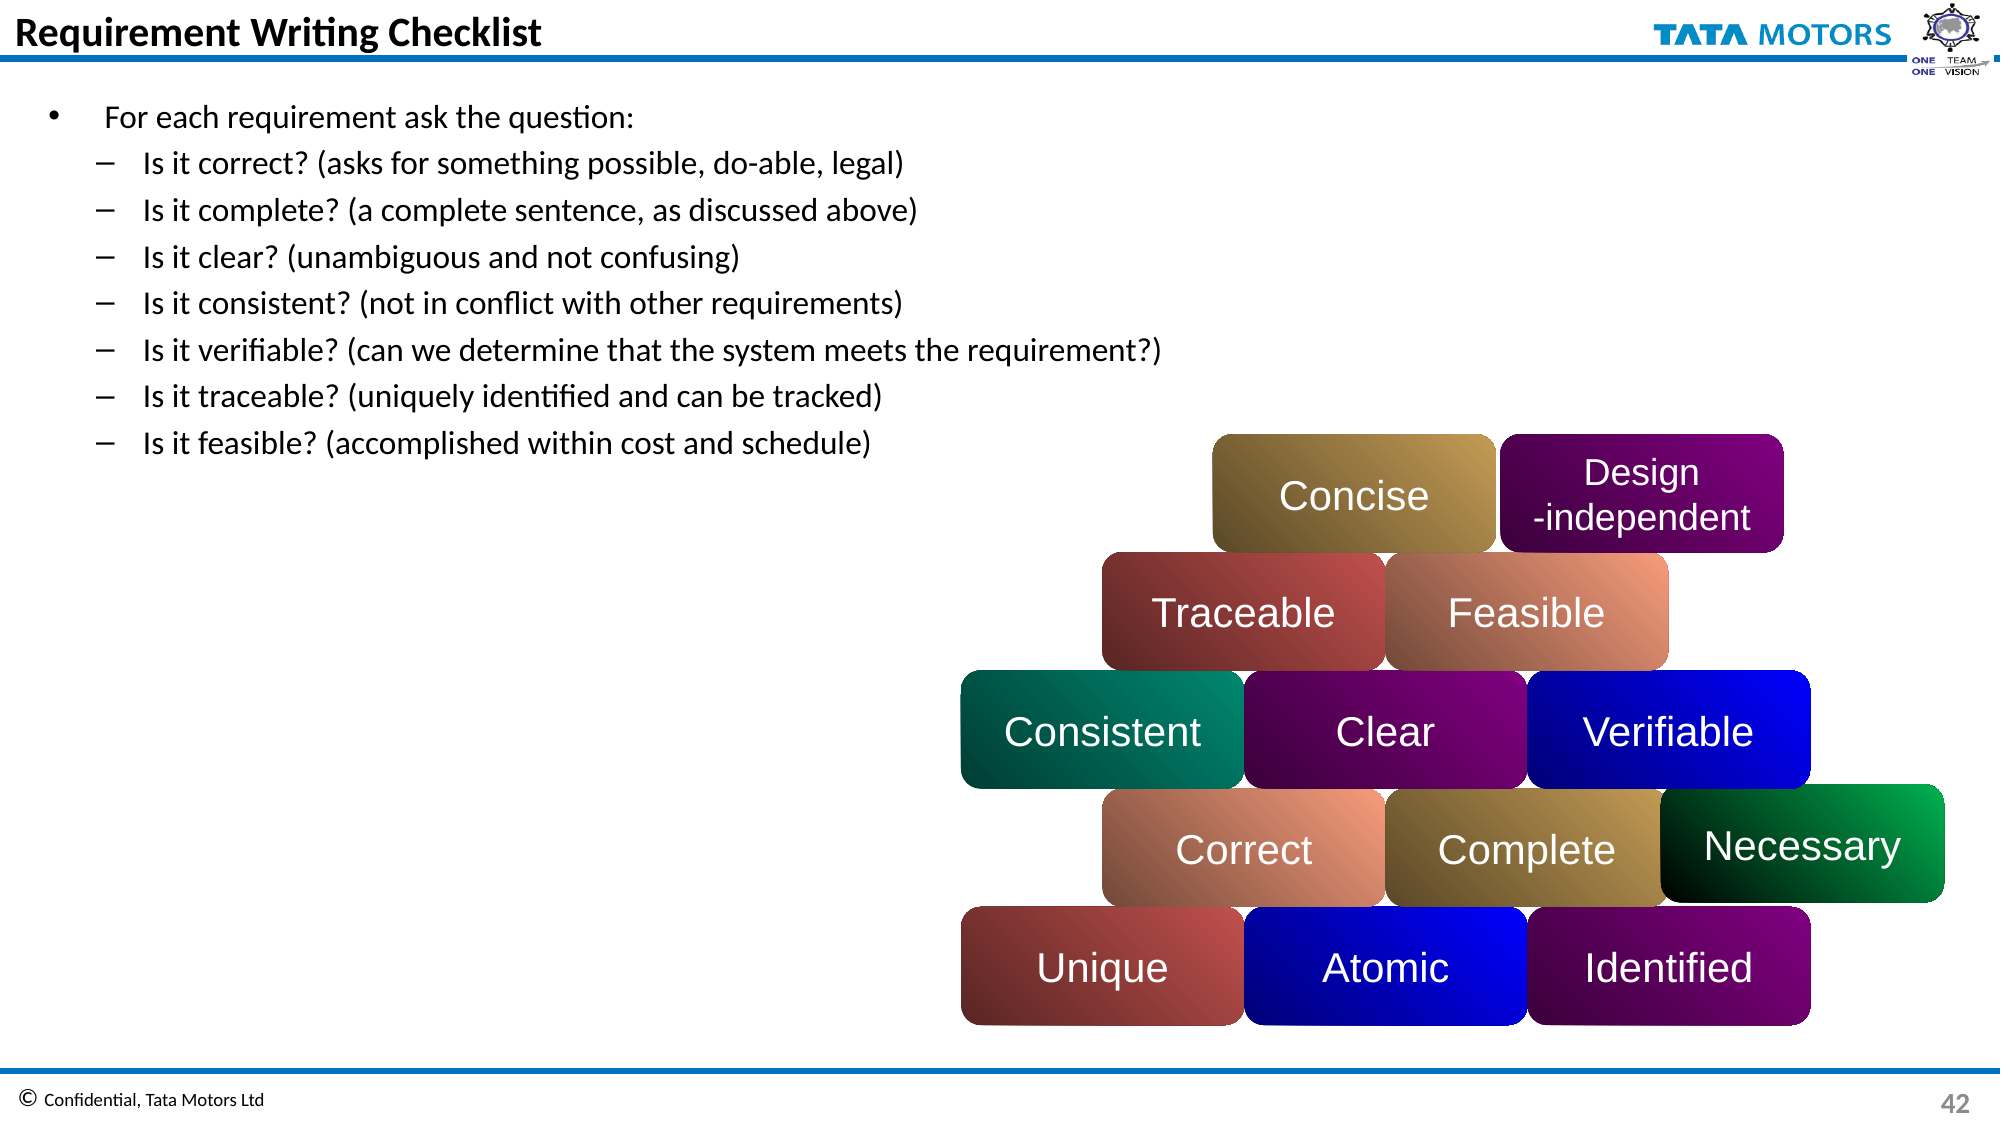

# Requirement Writing Checklist
For each requirement ask the question:
Is it correct? (asks for something possible, do-able, legal)
Is it complete? (a complete sentence, as discussed above)
Is it clear? (unambiguous and not confusing)
Is it consistent? (not in conflict with other requirements)
Is it verifiable? (can we determine that the system meets the requirement?)
Is it traceable? (uniquely identified and can be tracked)
Is it feasible? (accomplished within cost and schedule)

Concise
Design
-independent
Traceable
Feasible
Consistent
Clear
Verifiable
Necessary
Correct
Complete
Unique
Atomic
Identified
42